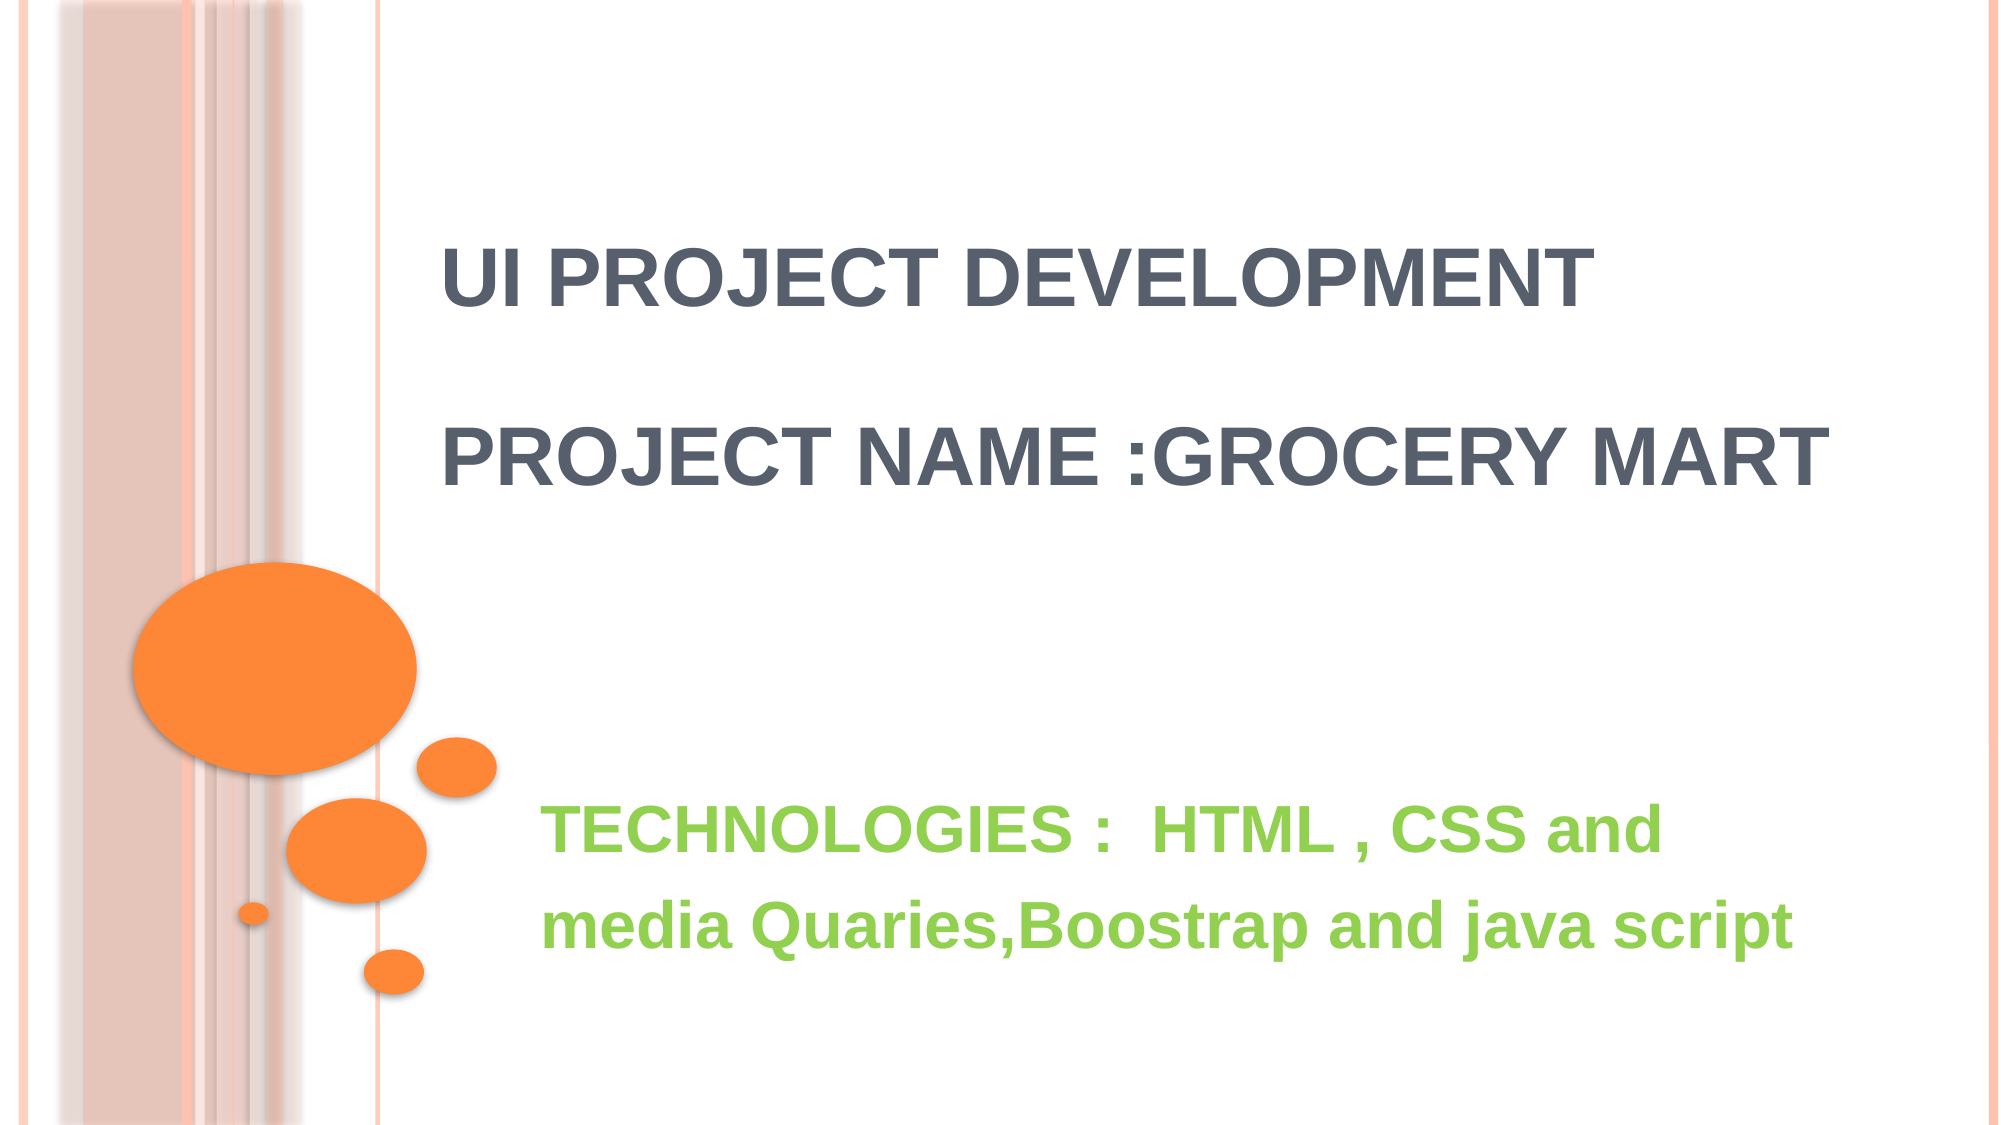

# UI PROJECT DEVELOPMENT PROJECT NAME :Grocery Mart
TECHNOLOGIES :  HTML , CSS and media Quaries,Boostrap and java script